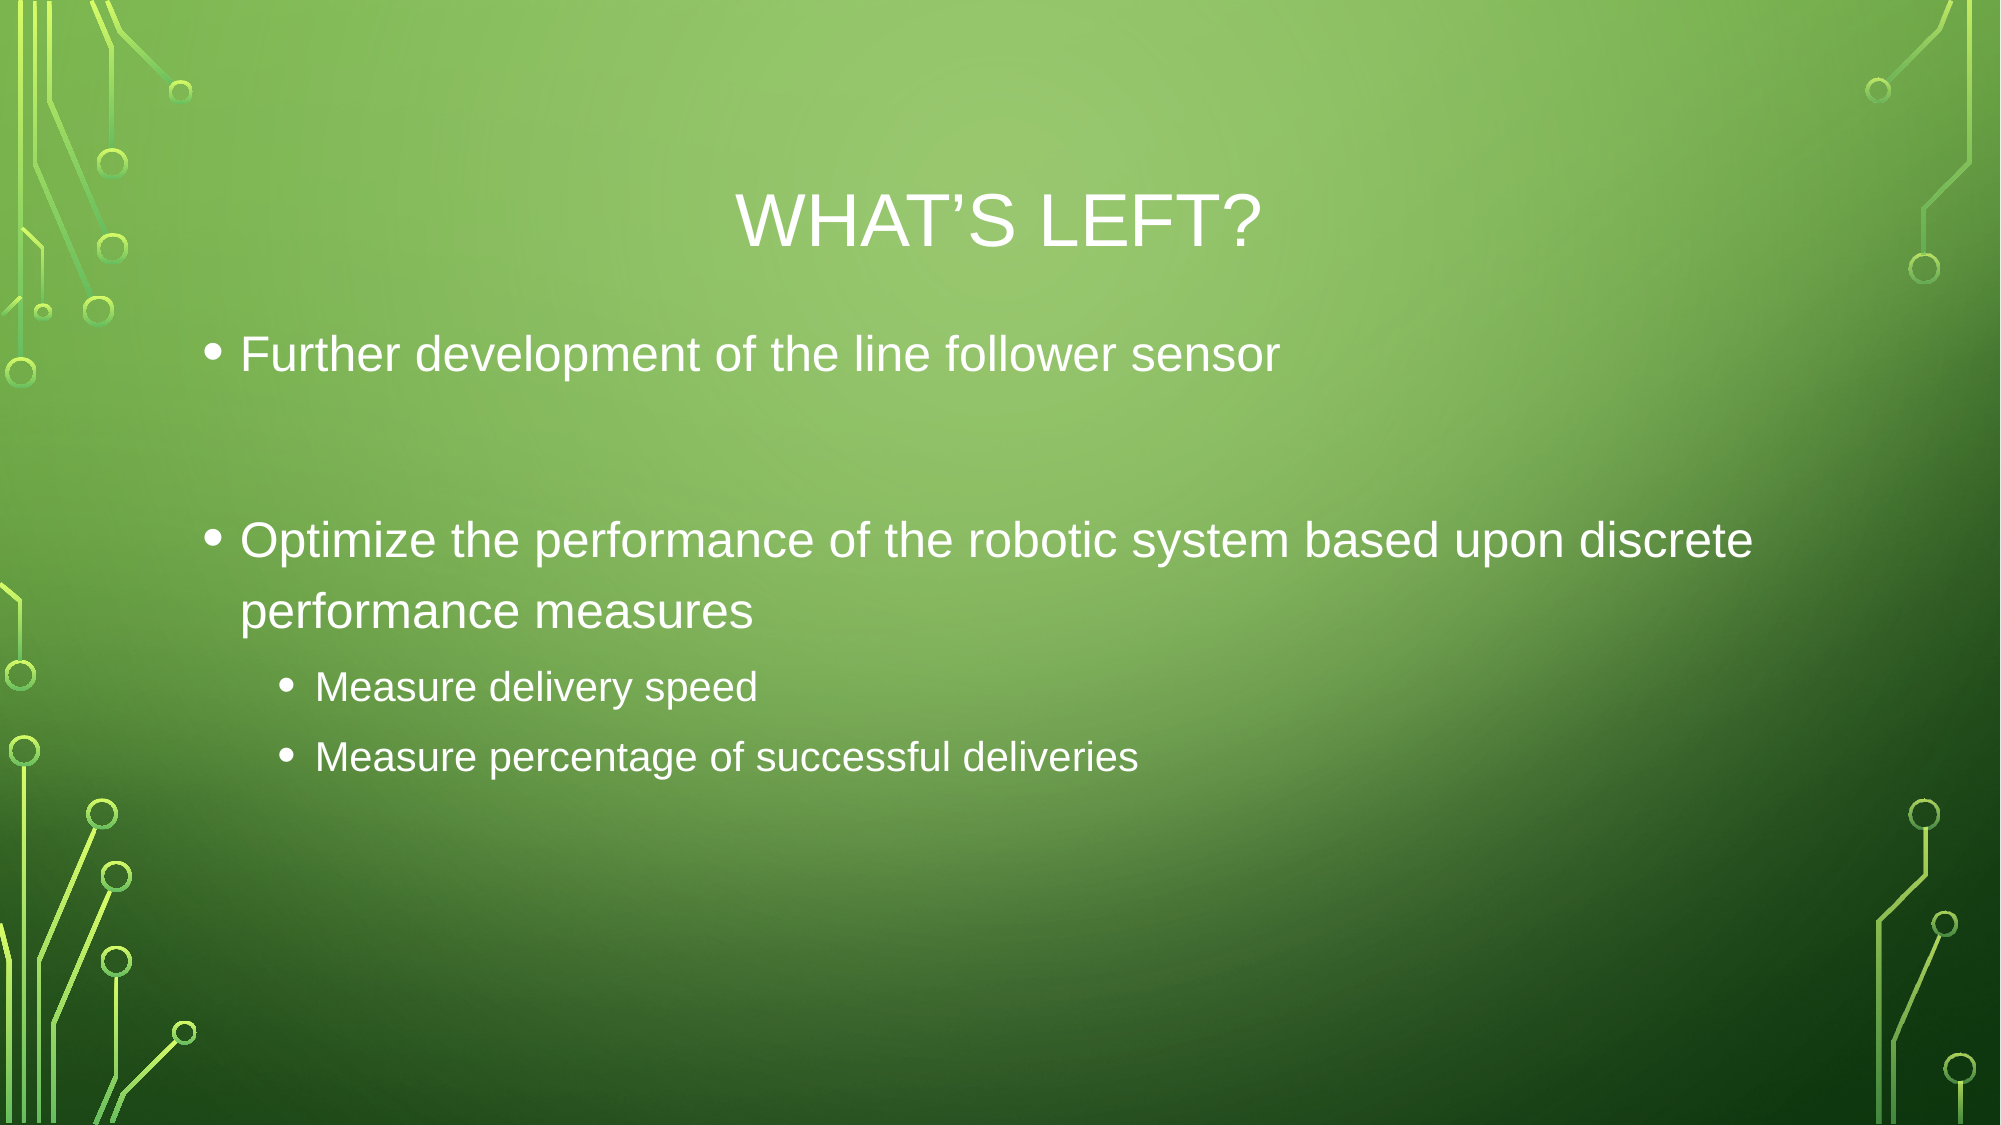

# What’s left?
Further development of the line follower sensor

Optimize the performance of the robotic system based upon discrete performance measures
Measure delivery speed
Measure percentage of successful deliveries